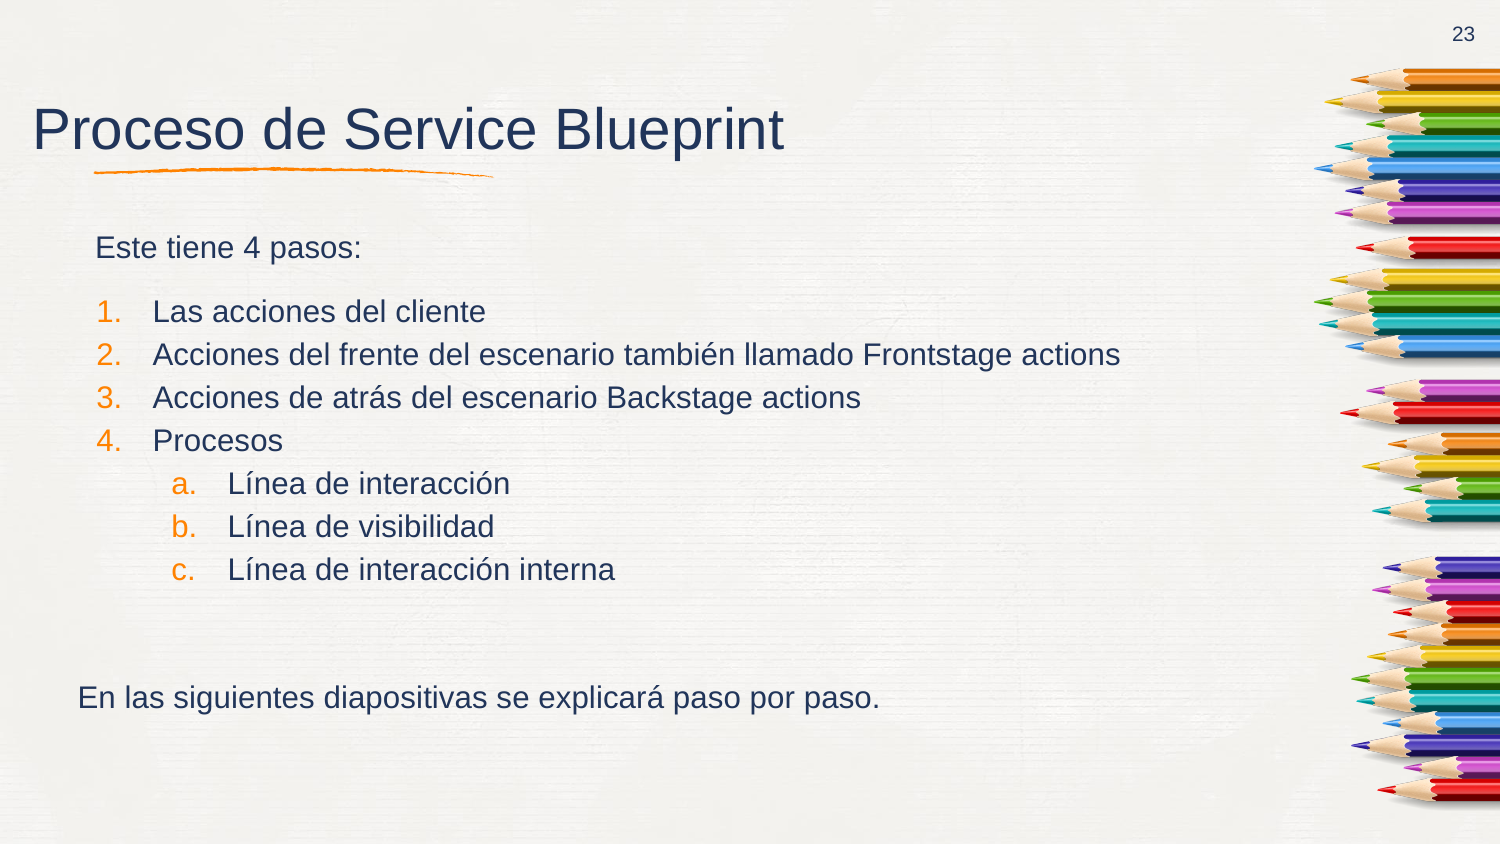

# Proceso de Service Blueprint
23
  Este tiene 4 pasos:
Las acciones del cliente
Acciones del frente del escenario también llamado Frontstage actions
Acciones de atrás del escenario Backstage actions
Procesos
Línea de interacción
Línea de visibilidad
Línea de interacción interna

En las siguientes diapositivas se explicará paso por paso.